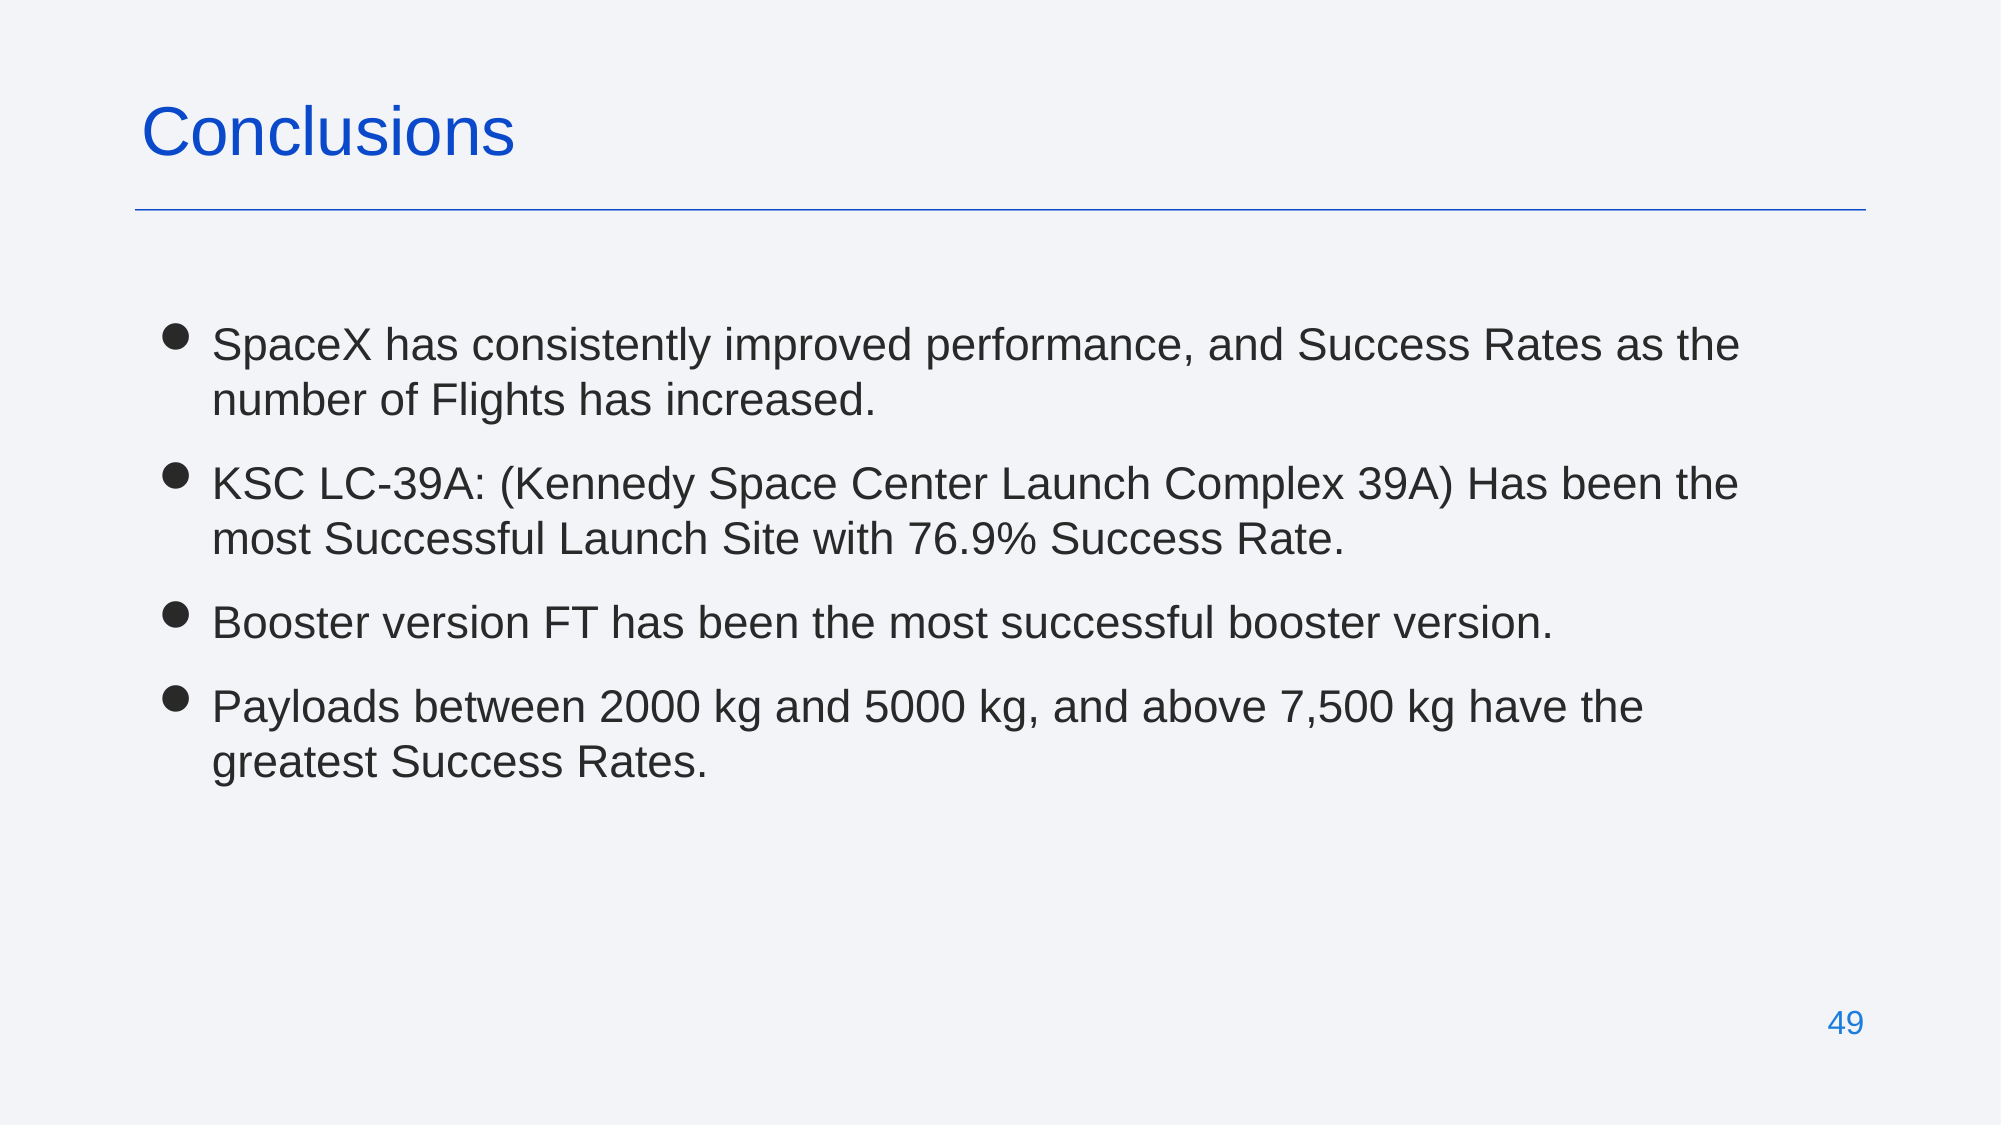

Conclusions
# SpaceX has consistently improved performance, and Success Rates as the number of Flights has increased.
KSC LC-39A: (Kennedy Space Center Launch Complex 39A) Has been the most Successful Launch Site with 76.9% Success Rate.
Booster version FT has been the most successful booster version.
Payloads between 2000 kg and 5000 kg, and above 7,500 kg have the greatest Success Rates.

49